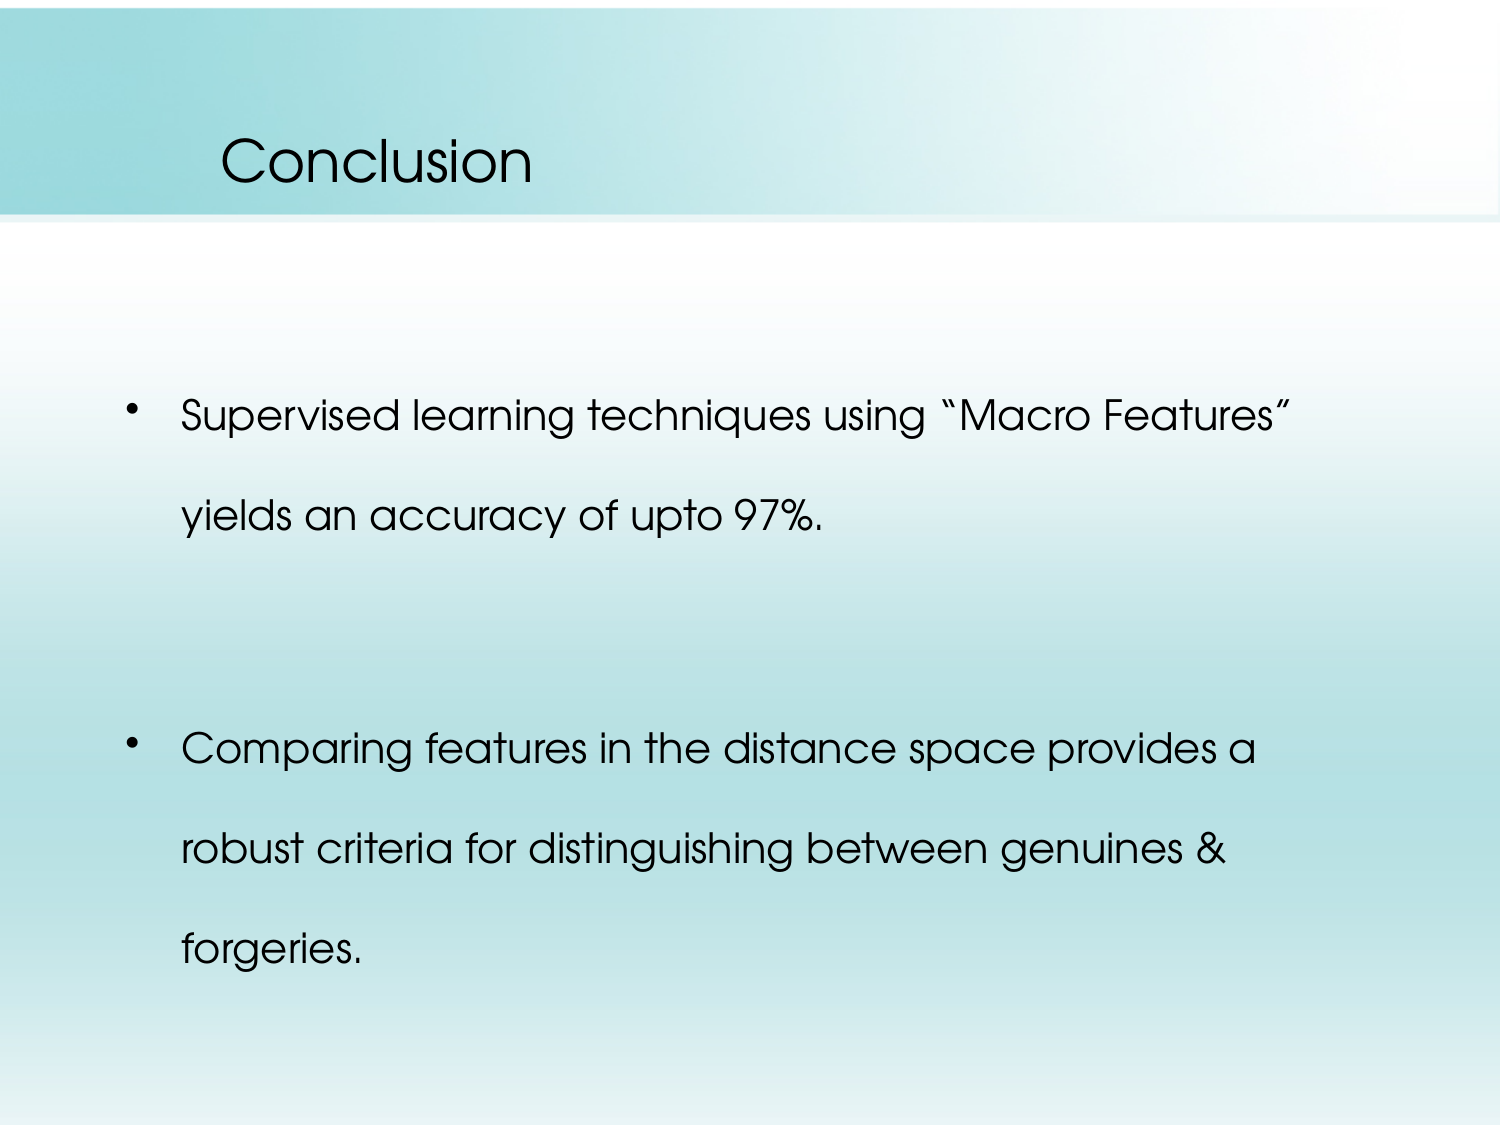

# Conclusion
Supervised learning techniques using “Macro Features” yields an accuracy of upto 97%.

Comparing features in the distance space provides a robust criteria for distinguishing between genuines & forgeries.